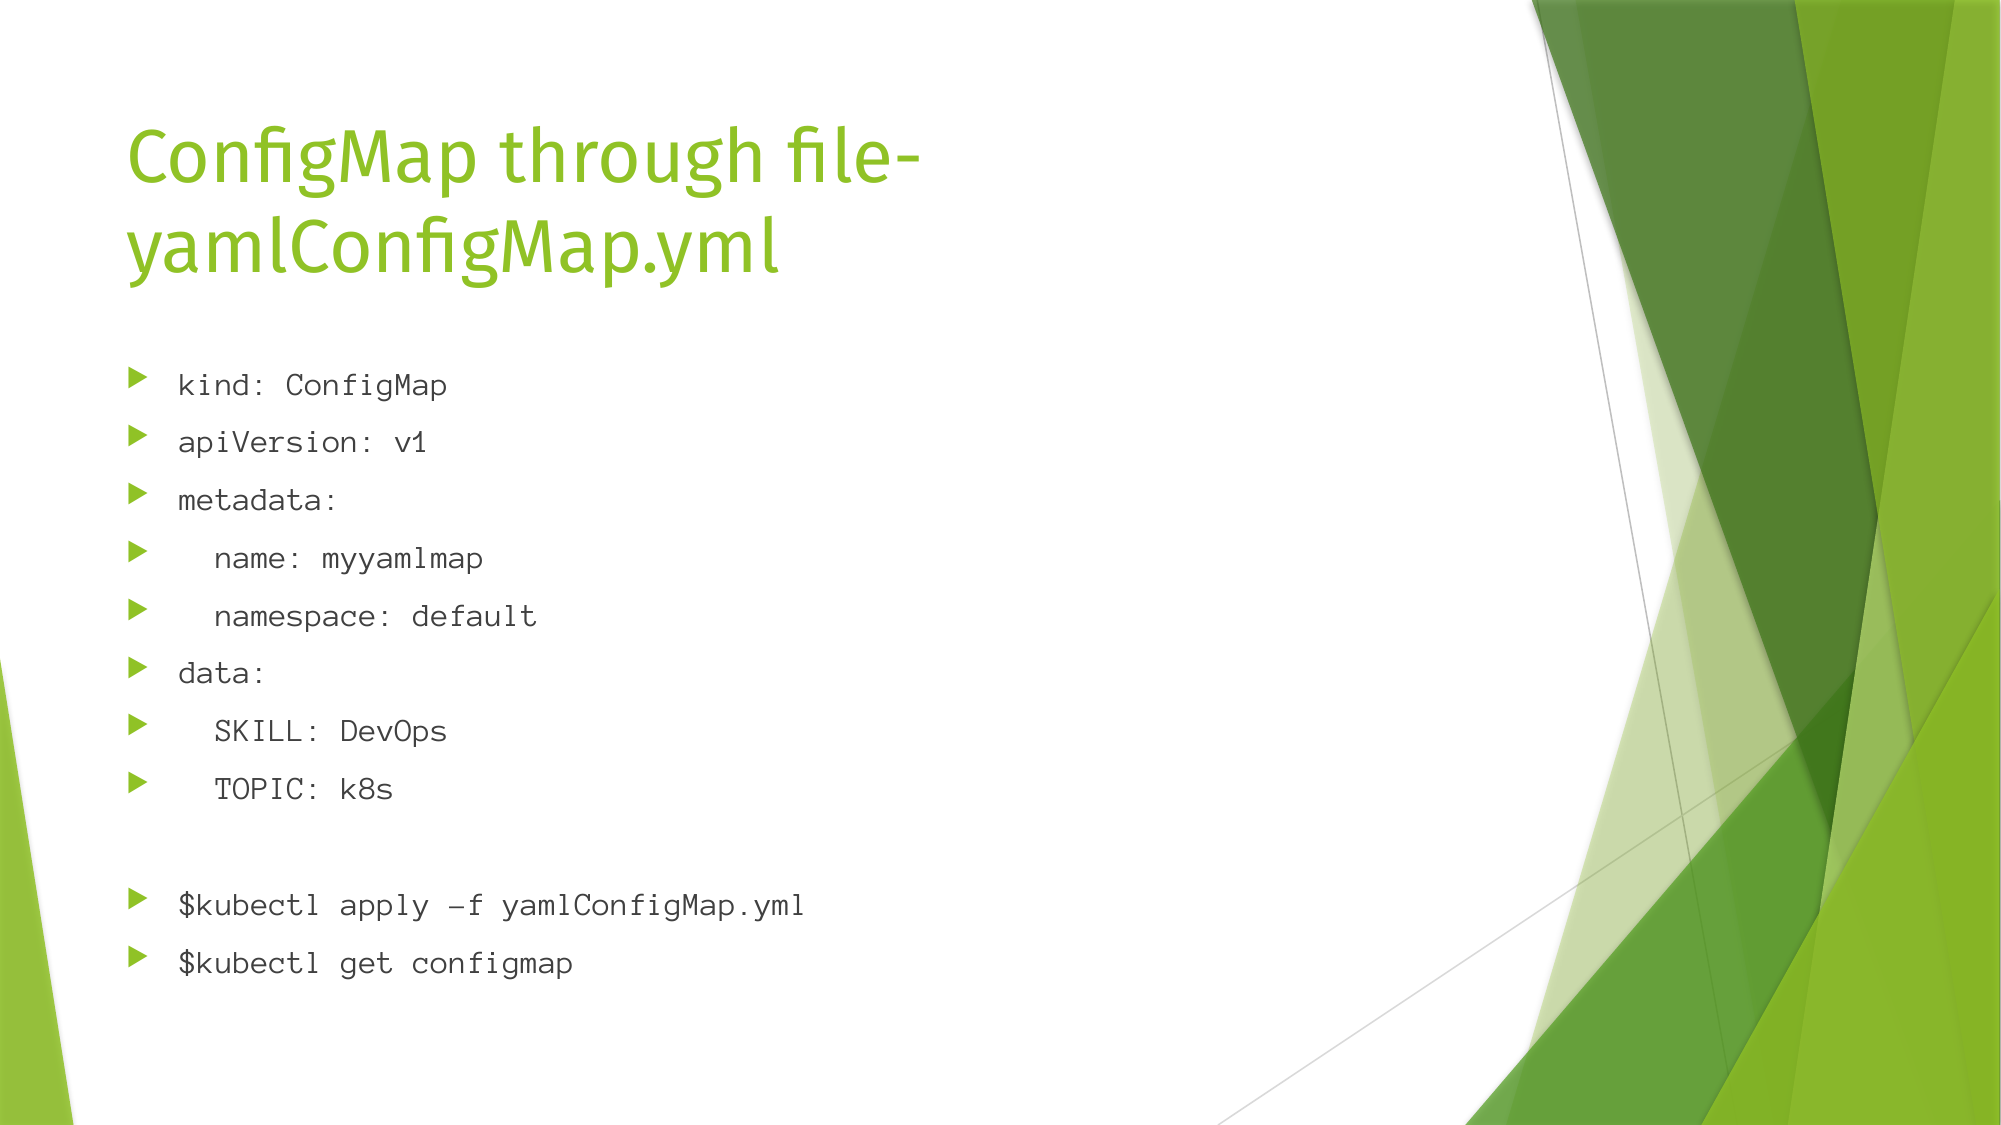

# ConfigMap through file- yamlConfigMap.yml
kind: ConfigMap
apiVersion: v1
metadata:
  name: myyamlmap
  namespace: default
data:
  SKILL: DevOps
  TOPIC: k8s

$kubectl apply –f yamlConfigMap.yml
$kubectl get configmap